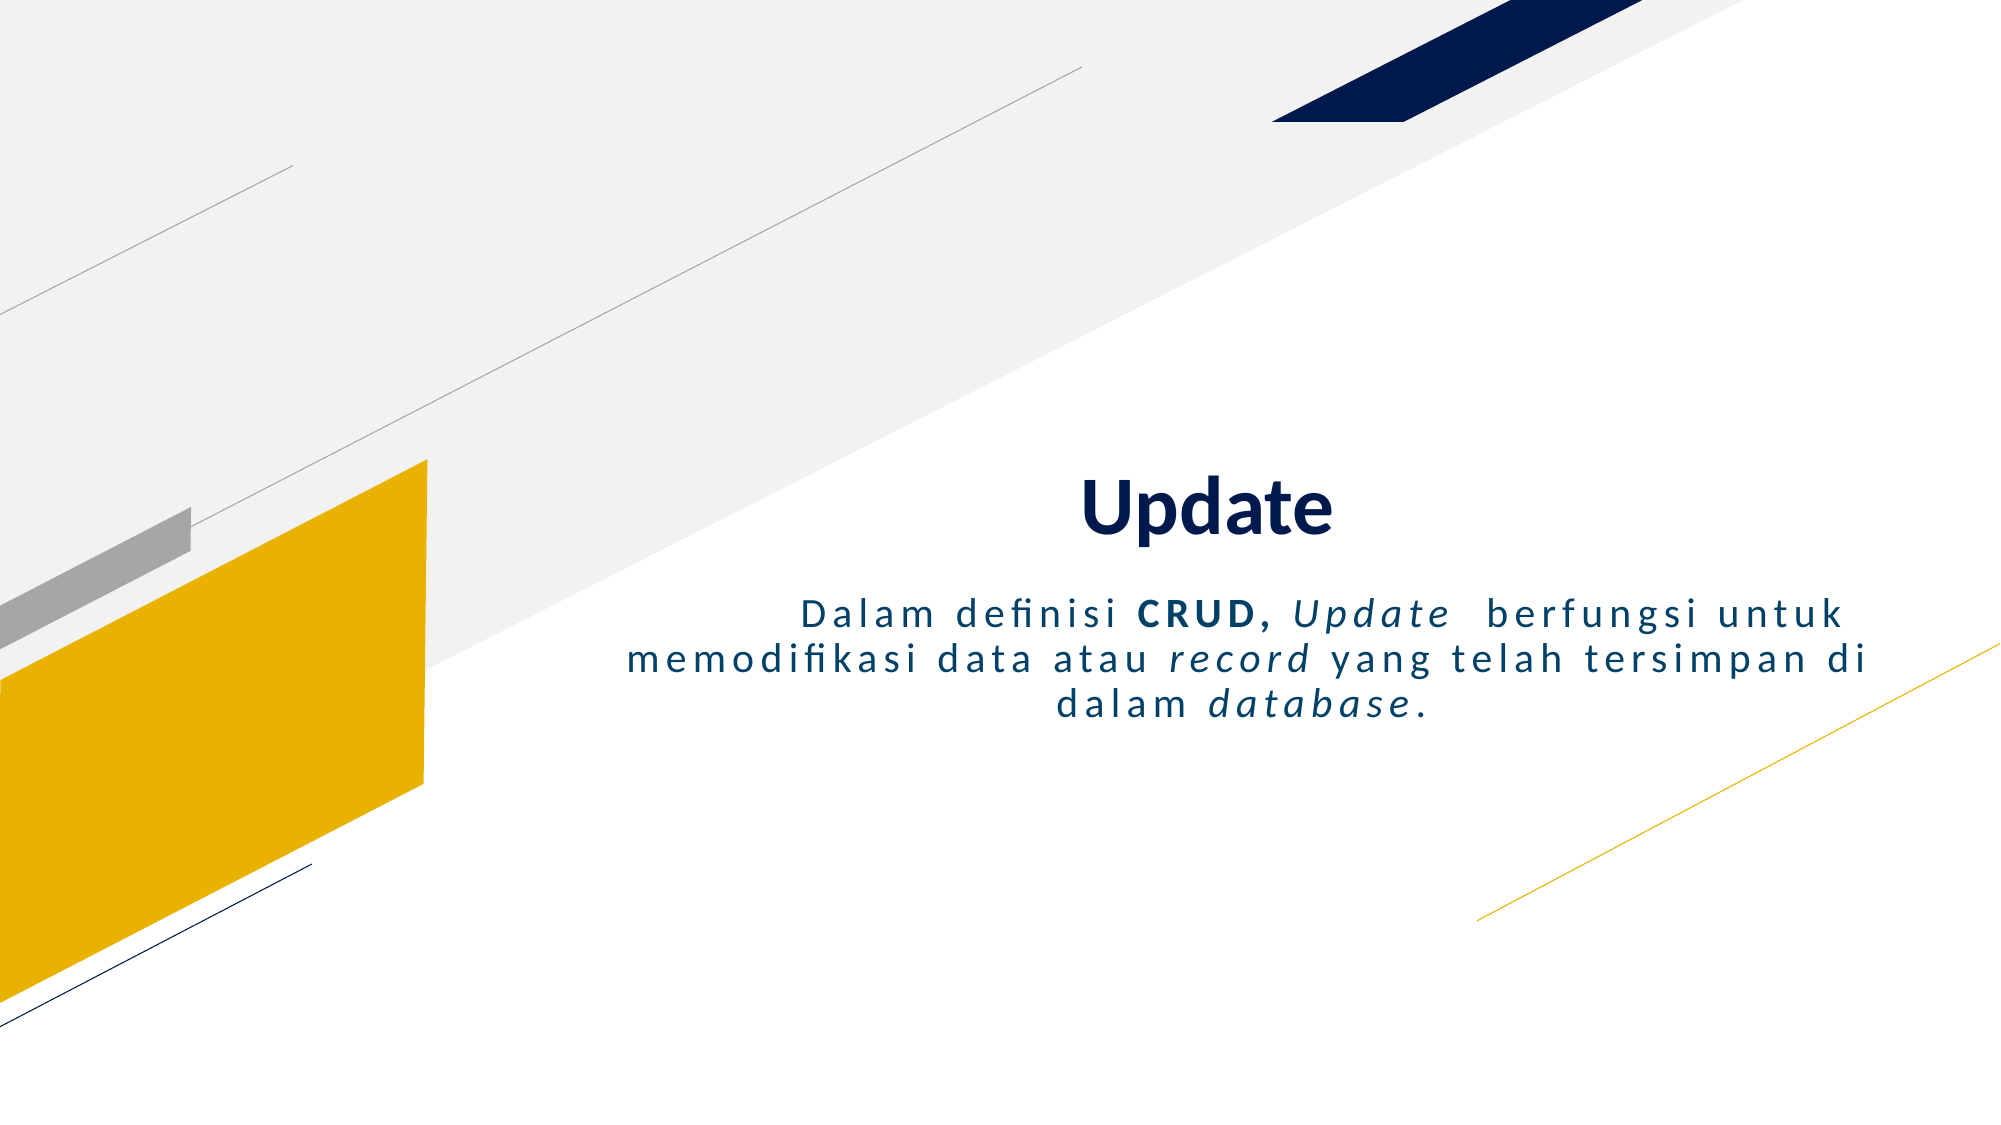

Update
	Dalam definisi CRUD, Update  berfungsi untuk memodifikasi data atau record yang telah tersimpan di dalam database.